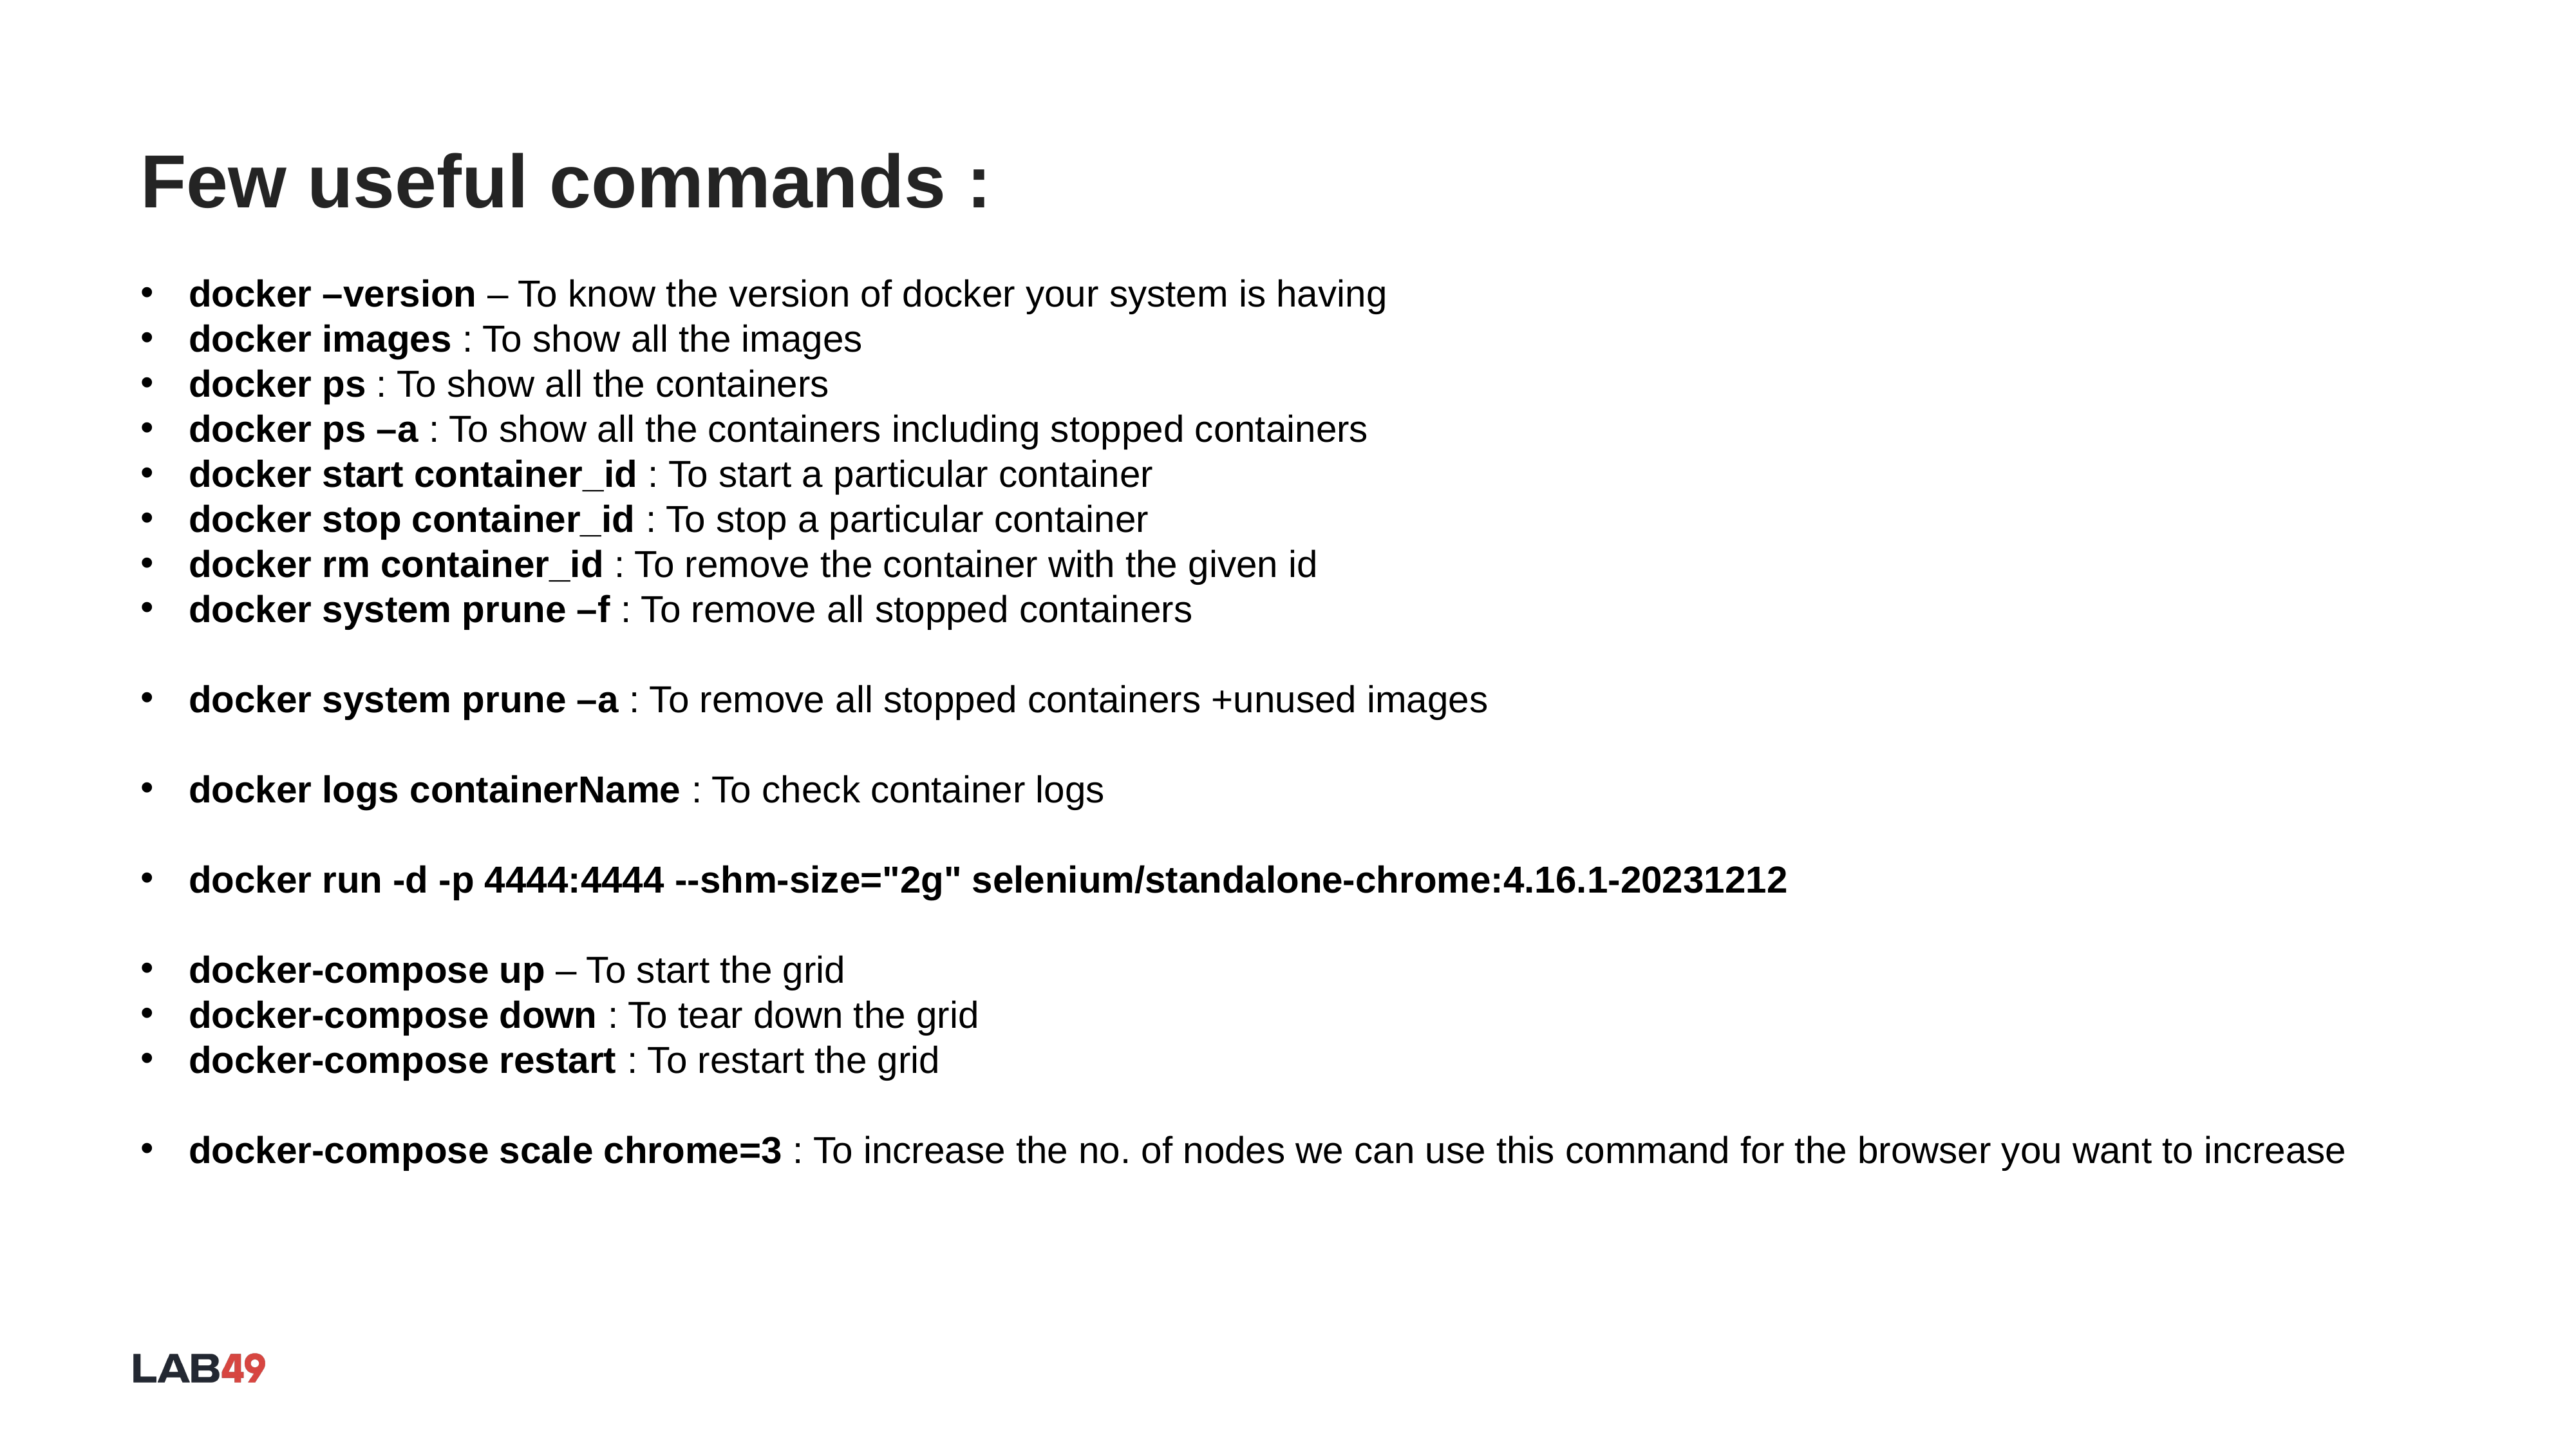

Few useful commands :
docker –version – To know the version of docker your system is having
docker images : To show all the images
docker ps : To show all the containers
docker ps –a : To show all the containers including stopped containers
docker start container_id : To start a particular container
docker stop container_id : To stop a particular container
docker rm container_id : To remove the container with the given id
docker system prune –f : To remove all stopped containers

docker system prune –a : To remove all stopped containers +unused images

docker logs containerName : To check container logs

docker run -d -p 4444:4444 --shm-size="2g" selenium/standalone-chrome:4.16.1-20231212

docker-compose up – To start the grid
docker-compose down : To tear down the grid
docker-compose restart : To restart the grid

docker-compose scale chrome=3 : To increase the no. of nodes we can use this command for the browser you want to increase